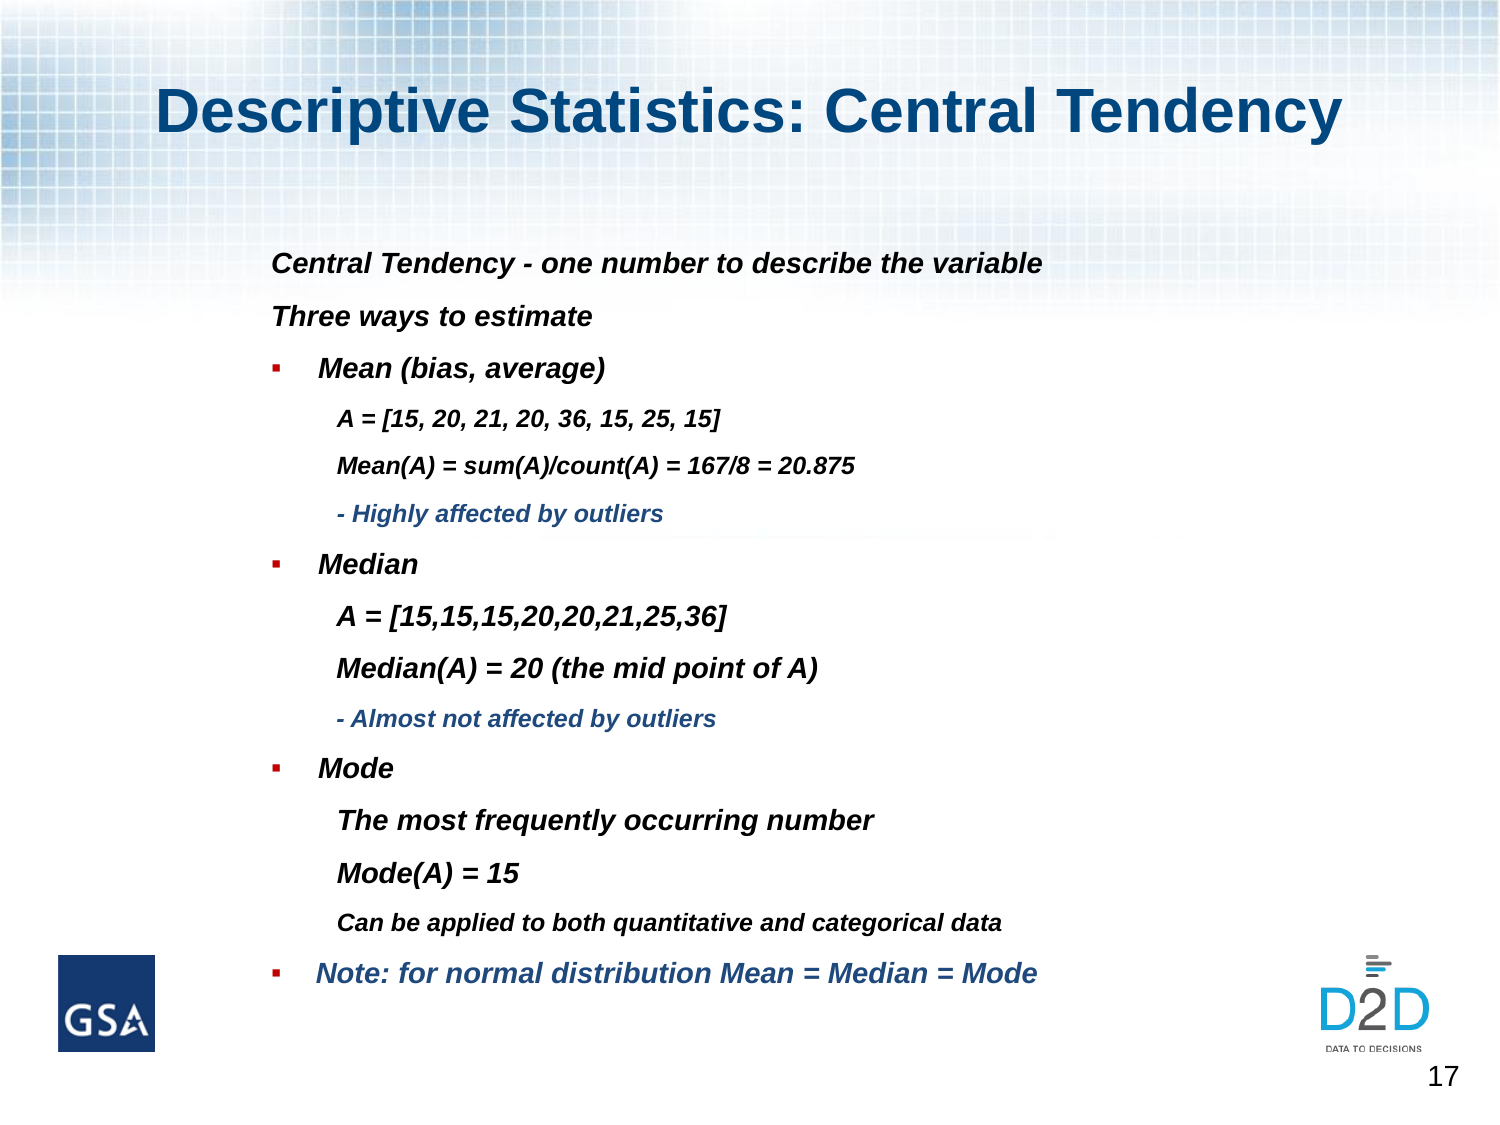

# Descriptive Statistics: Central Tendency
Central Tendency - one number to describe the variable
Three ways to estimate
Mean (bias, average)
A = [15, 20, 21, 20, 36, 15, 25, 15]
Mean(A) = sum(A)/count(A) = 167/8 = 20.875
- Highly affected by outliers
Median
A = [15,15,15,20,20,21,25,36]
Median(A) = 20 (the mid point of A)
- Almost not affected by outliers
Mode
The most frequently occurring number
Mode(A) = 15
Can be applied to both quantitative and categorical data
  Note: for normal distribution Mean = Median = Mode
17